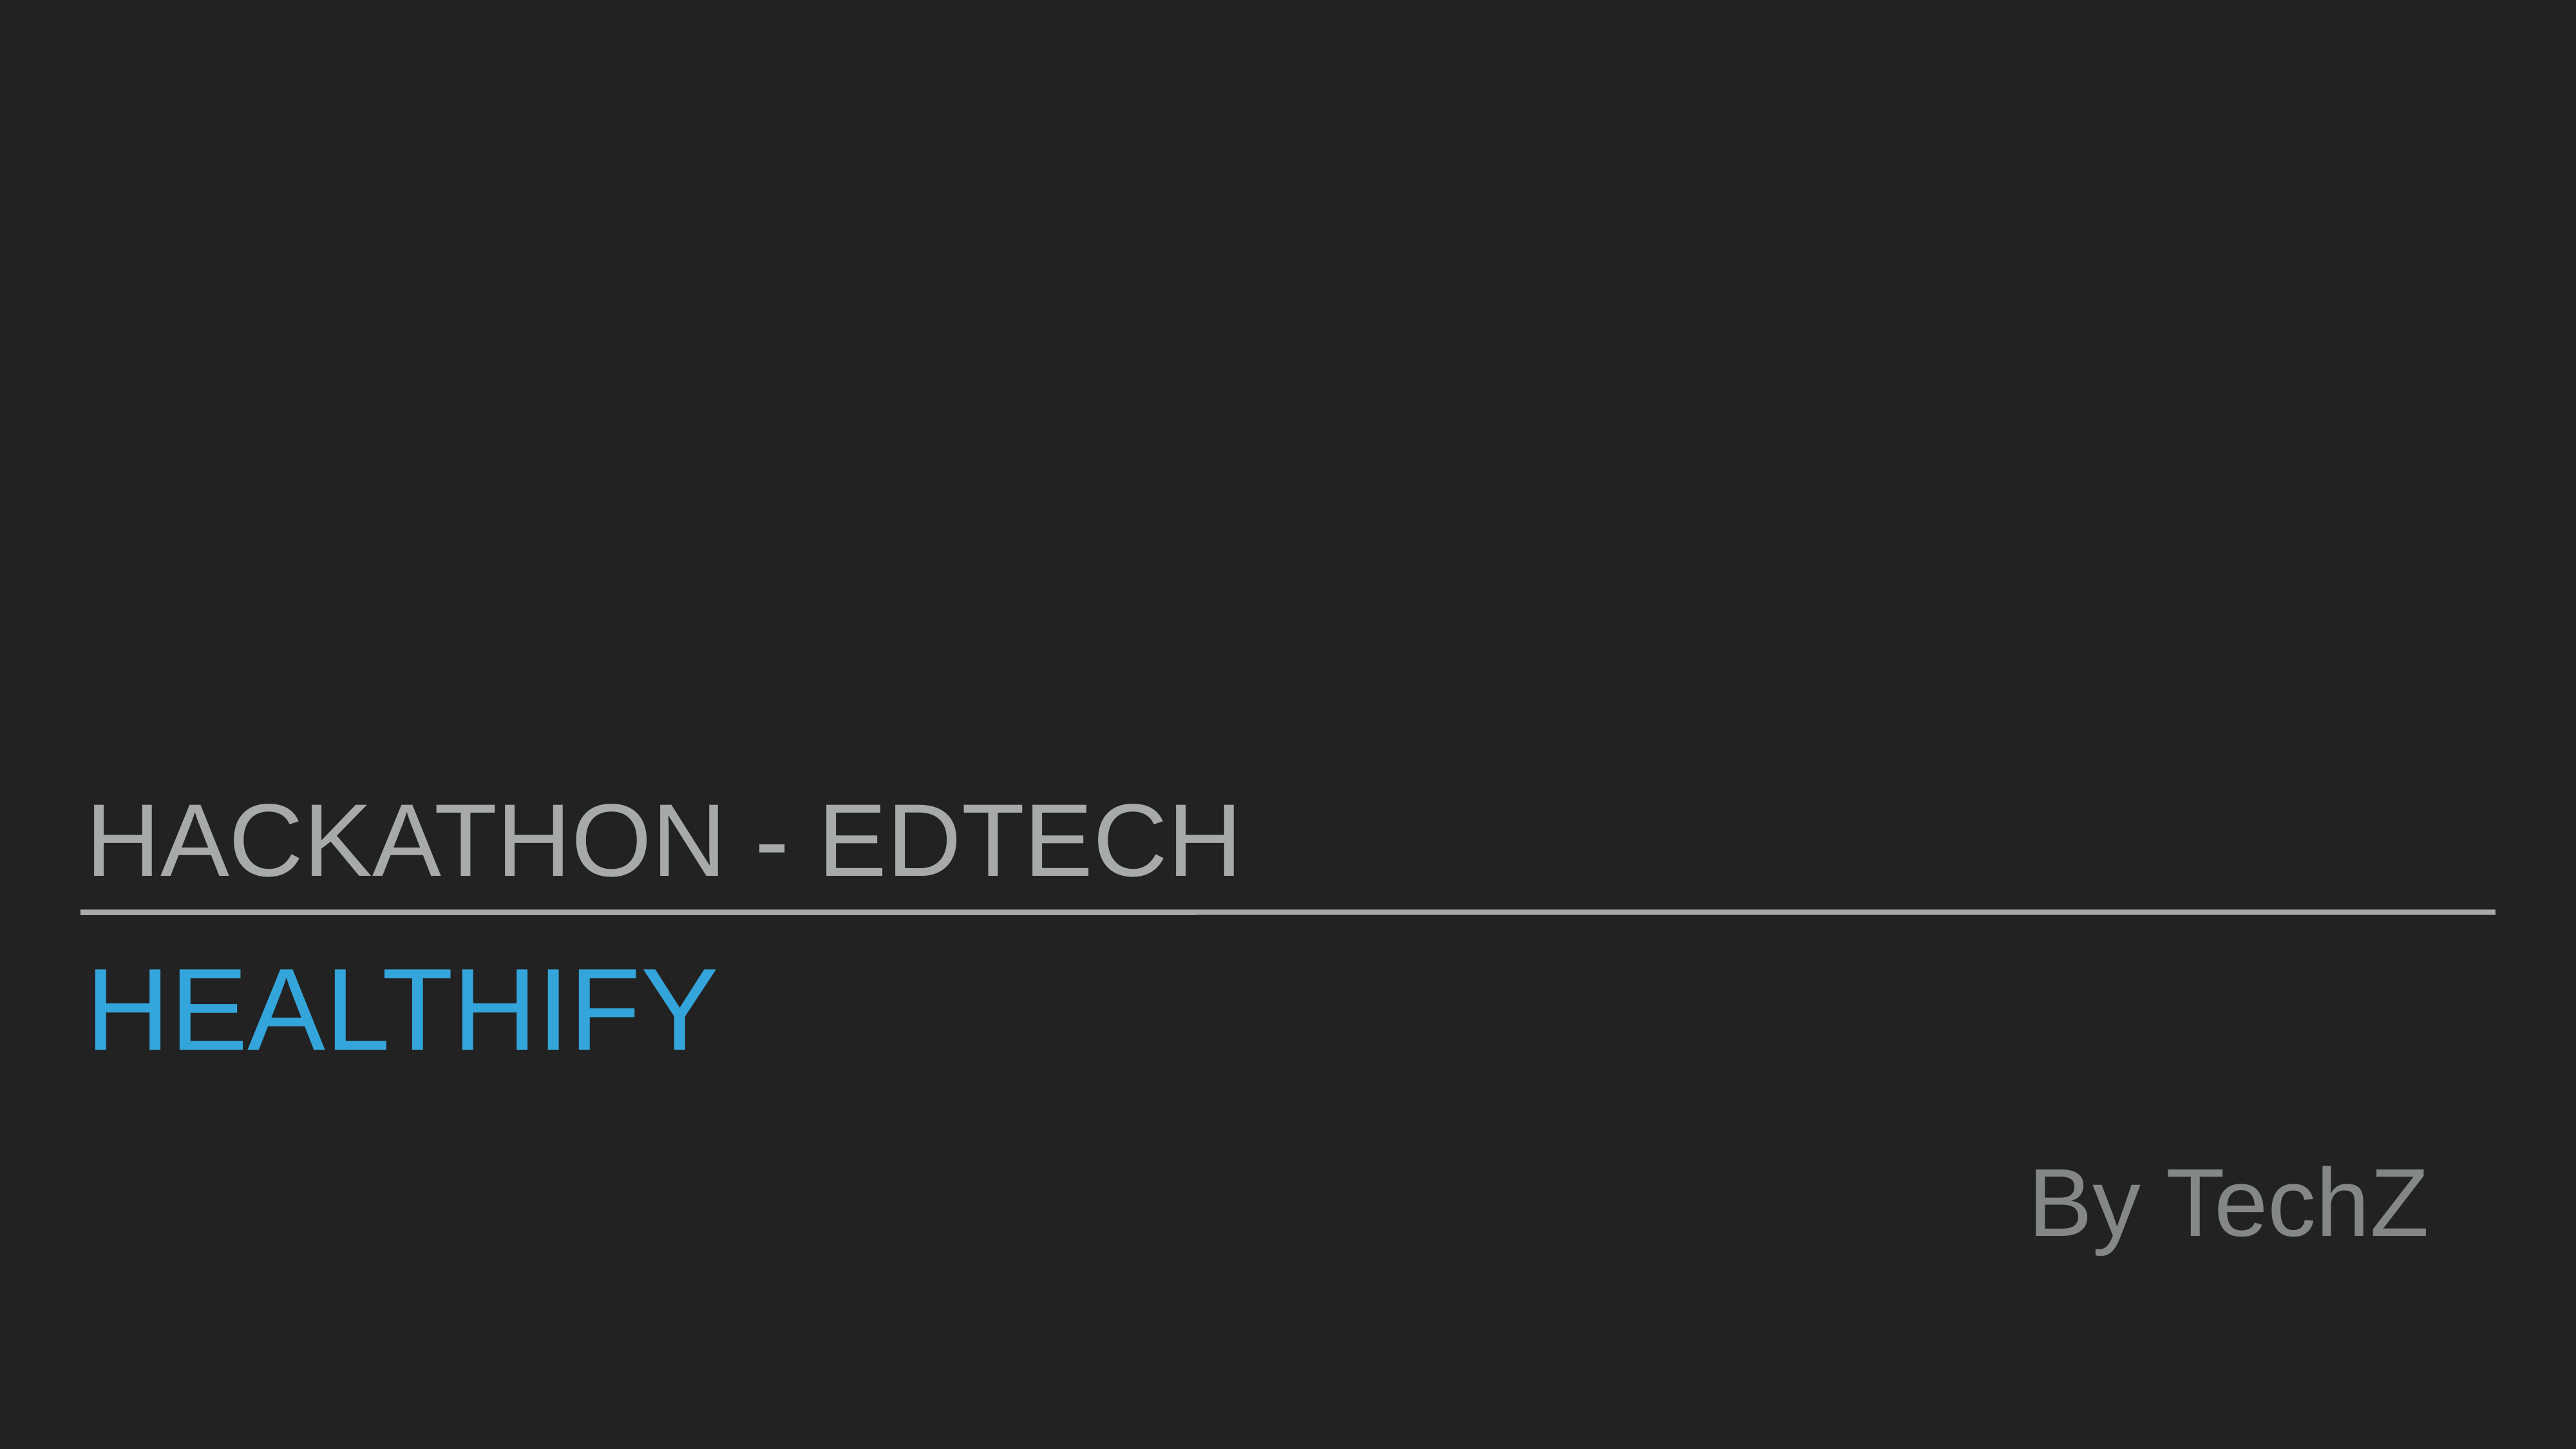

Hackathon - edtech
# Healthify
By TechZ